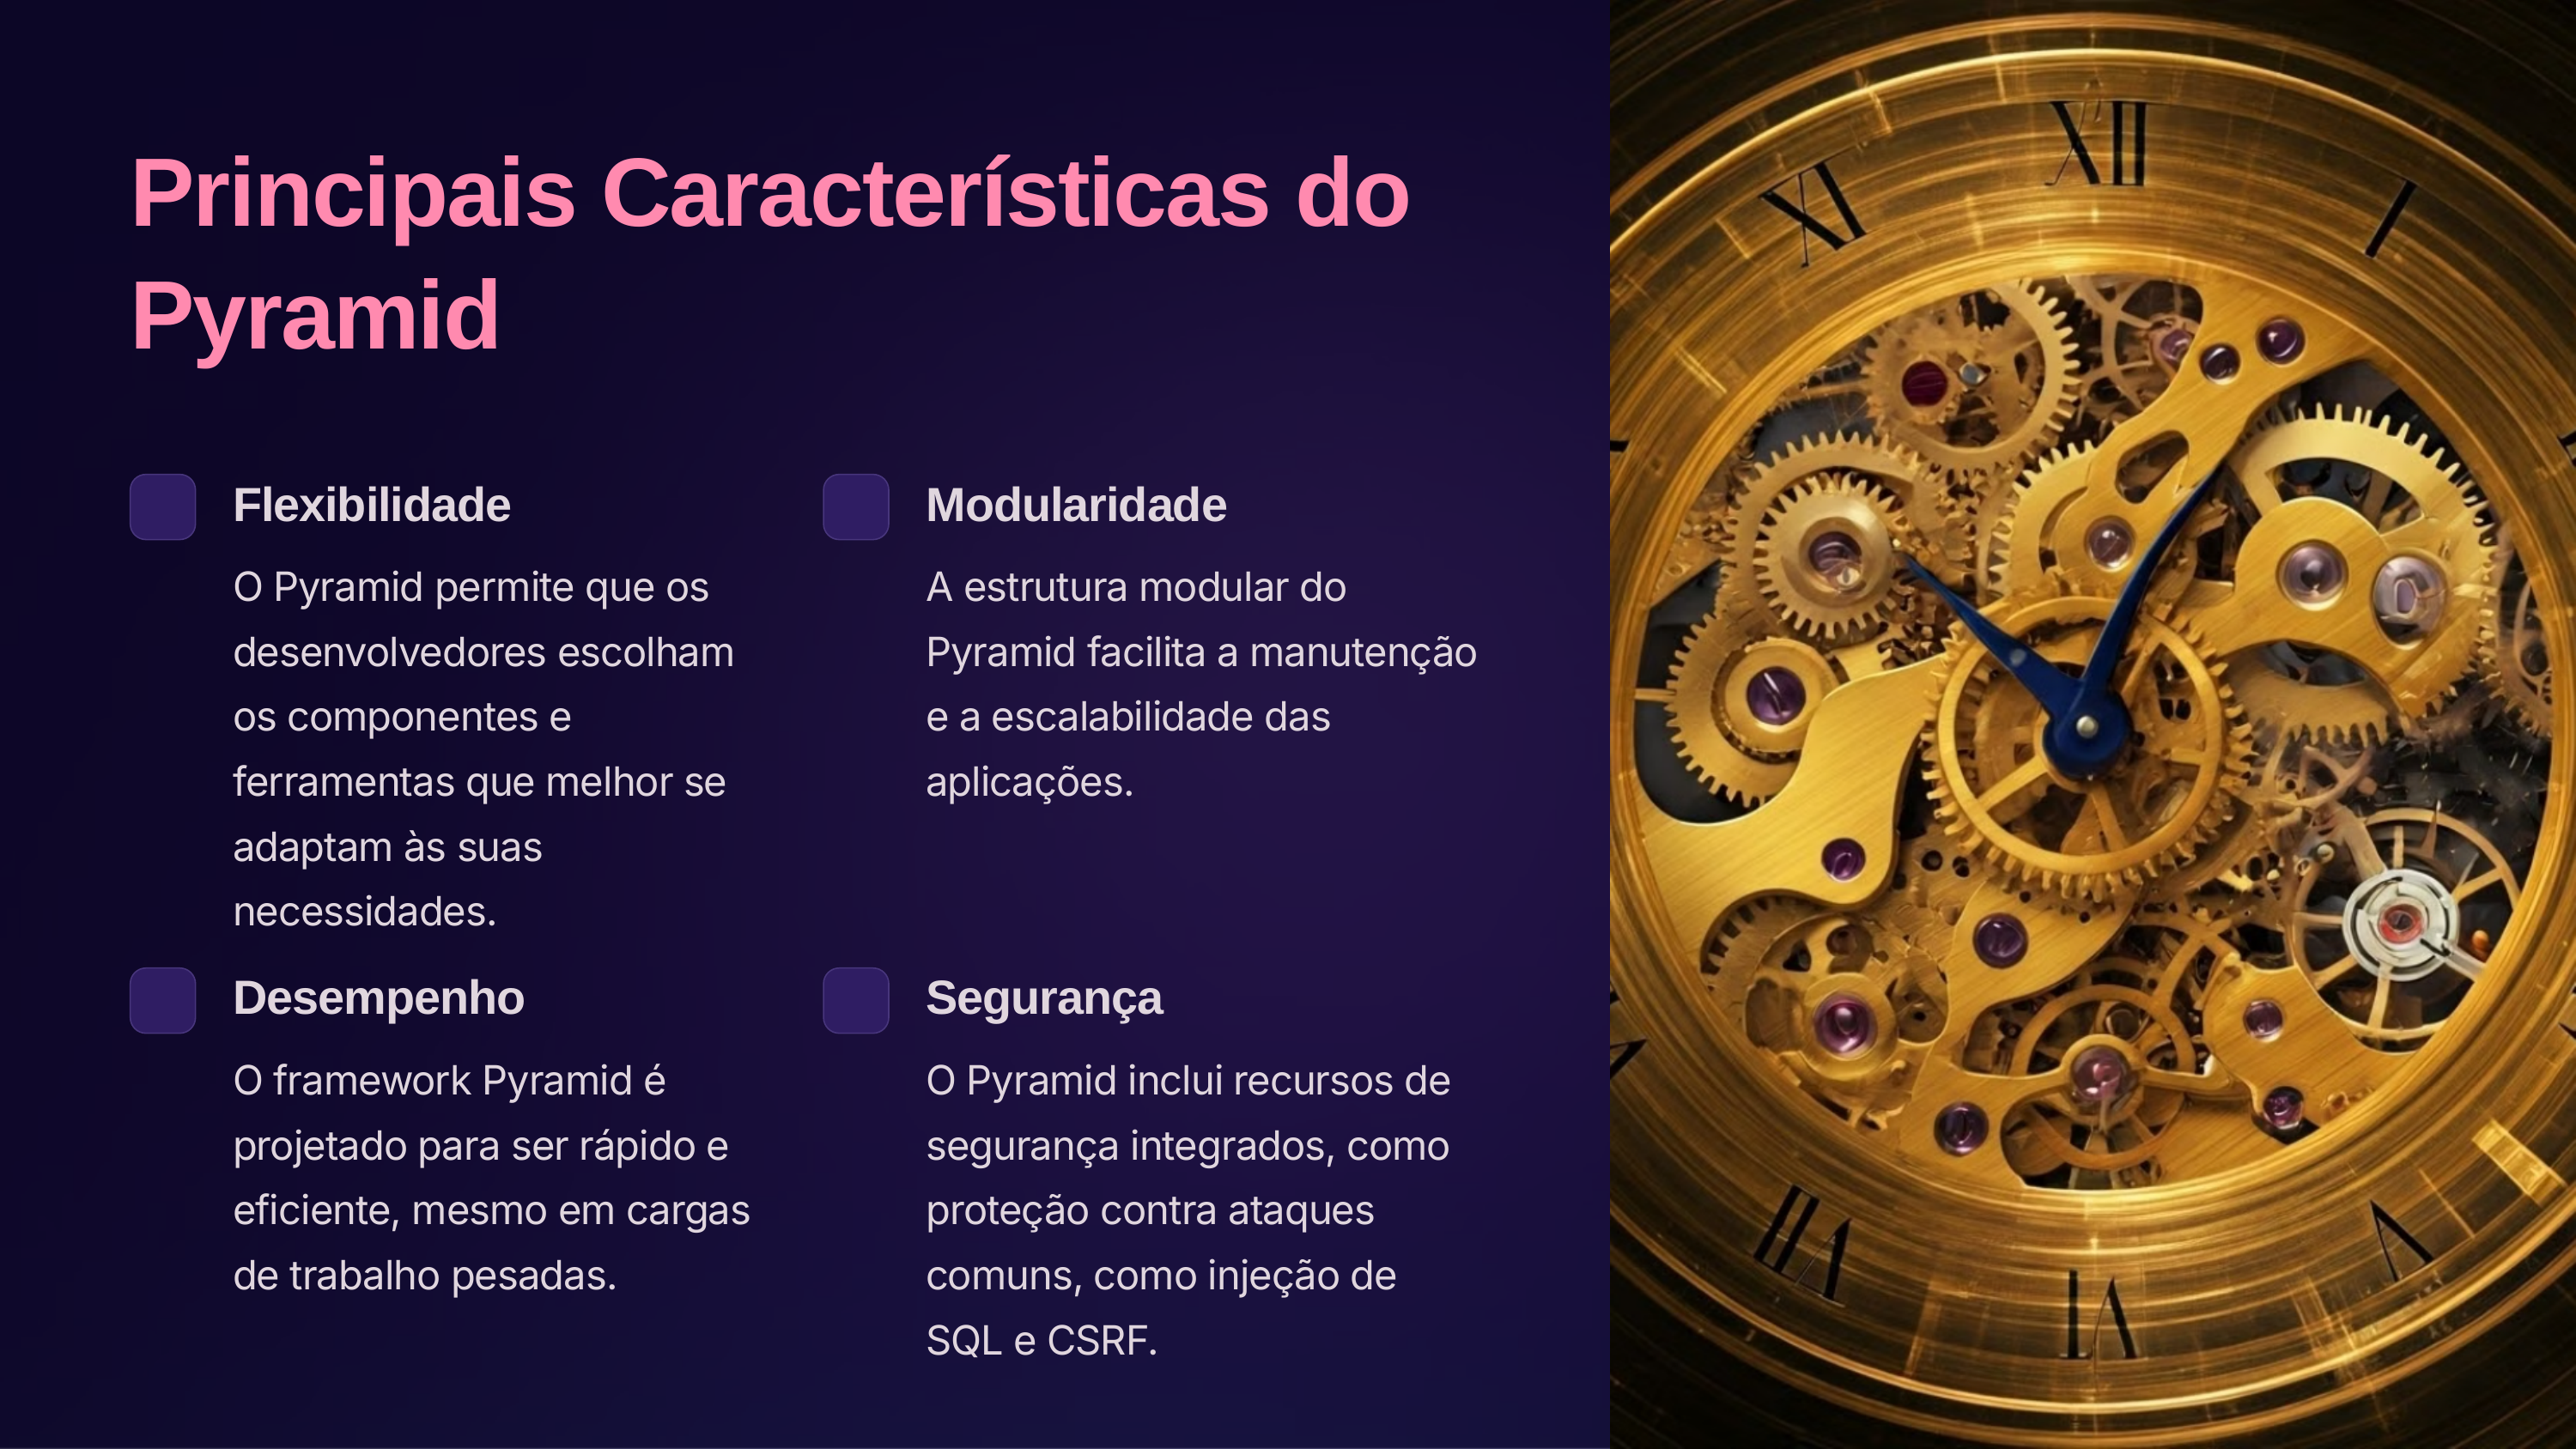

Principais Características do Pyramid
Flexibilidade
Modularidade

O Pyramid permite que os desenvolvedores escolham os componentes e ferramentas que melhor se adaptam às suas necessidades.
A estrutura modular do Pyramid facilita a manutenção e a escalabilidade das aplicações.
Desempenho
Segurança

O framework Pyramid é projetado para ser rápido e eficiente, mesmo em cargas de trabalho pesadas.
O Pyramid inclui recursos de segurança integrados, como proteção contra ataques comuns, como injeção de SQL e CSRF.